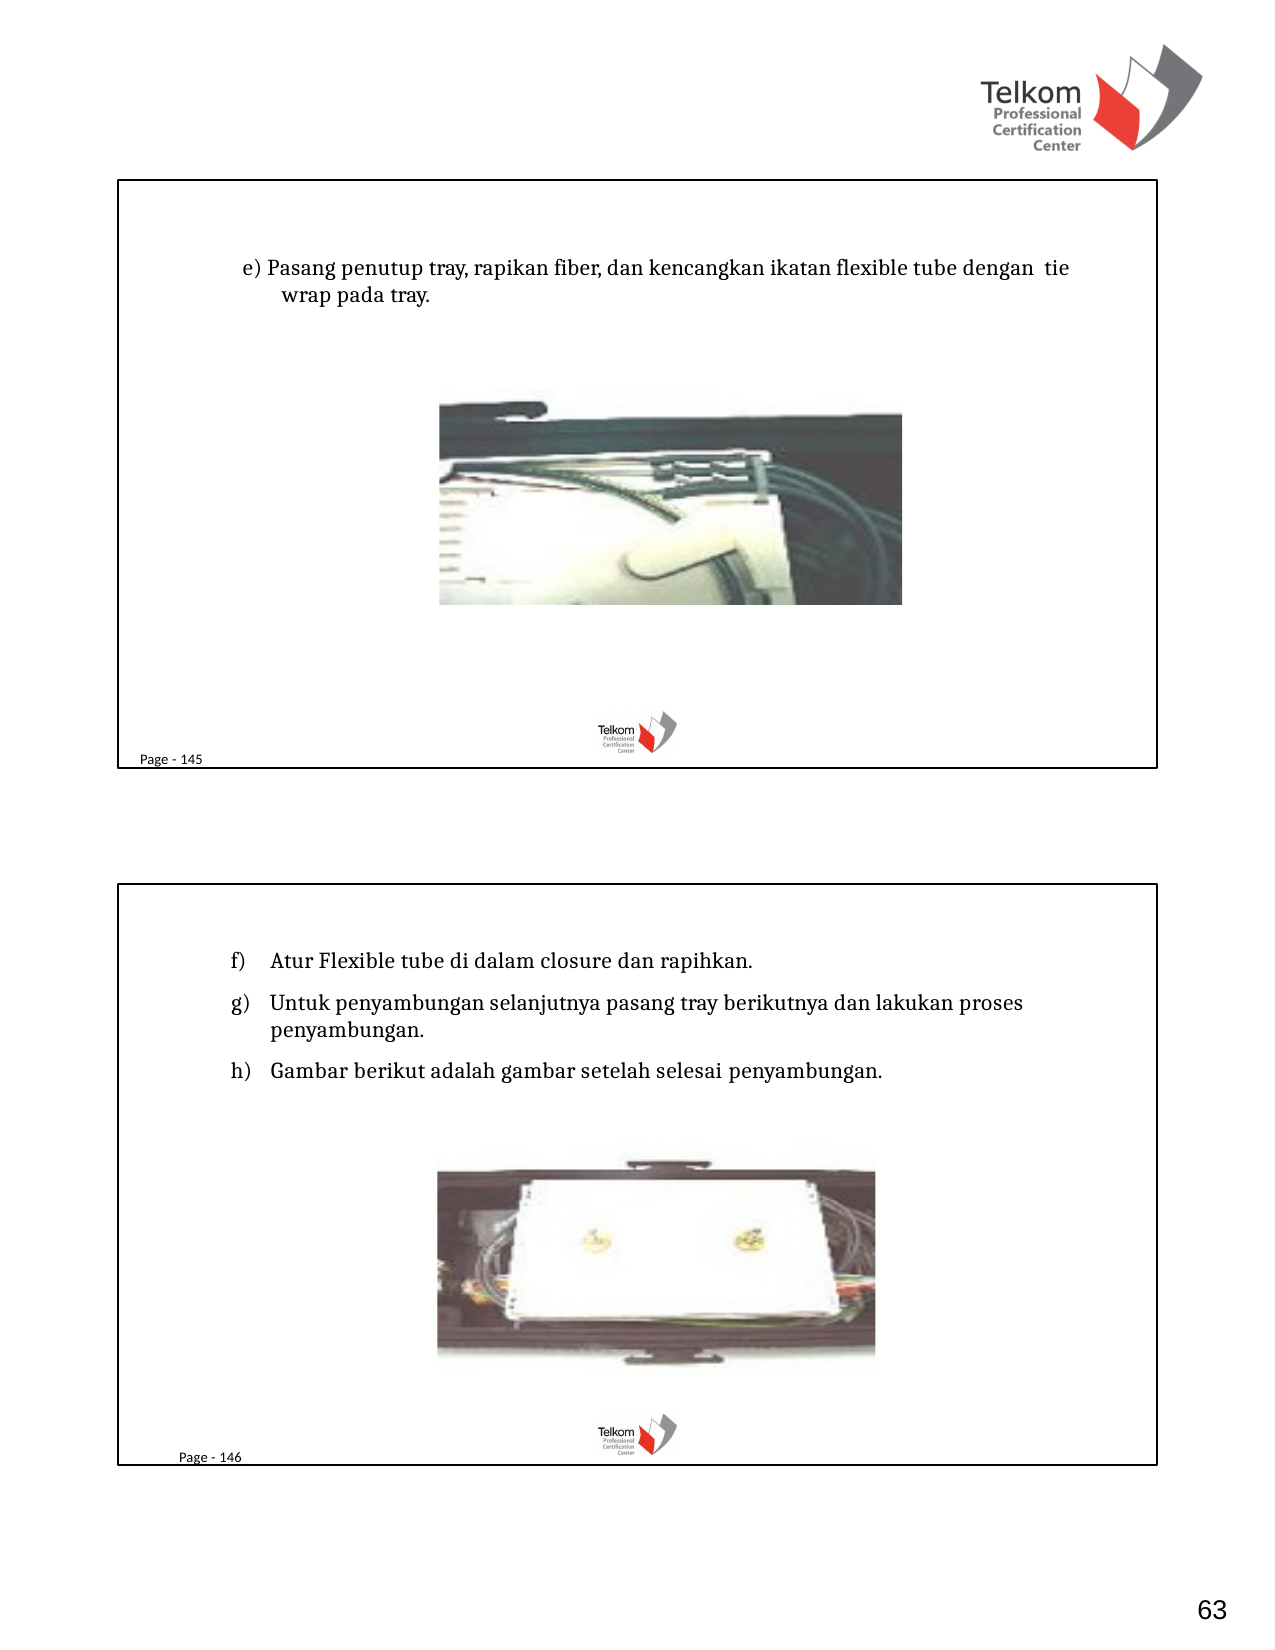

e) Pasang penutup tray, rapikan fiber, dan kencangkan ikatan flexible tube dengan  tie wrap pada tray.

Page - 145

Atur Flexible tube di dalam closure dan rapihkan.
Untuk penyambungan selanjutnya pasang tray berikutnya dan lakukan proses  penyambungan.
Gambar berikut adalah gambar setelah selesai penyambungan.

Page - 146

63